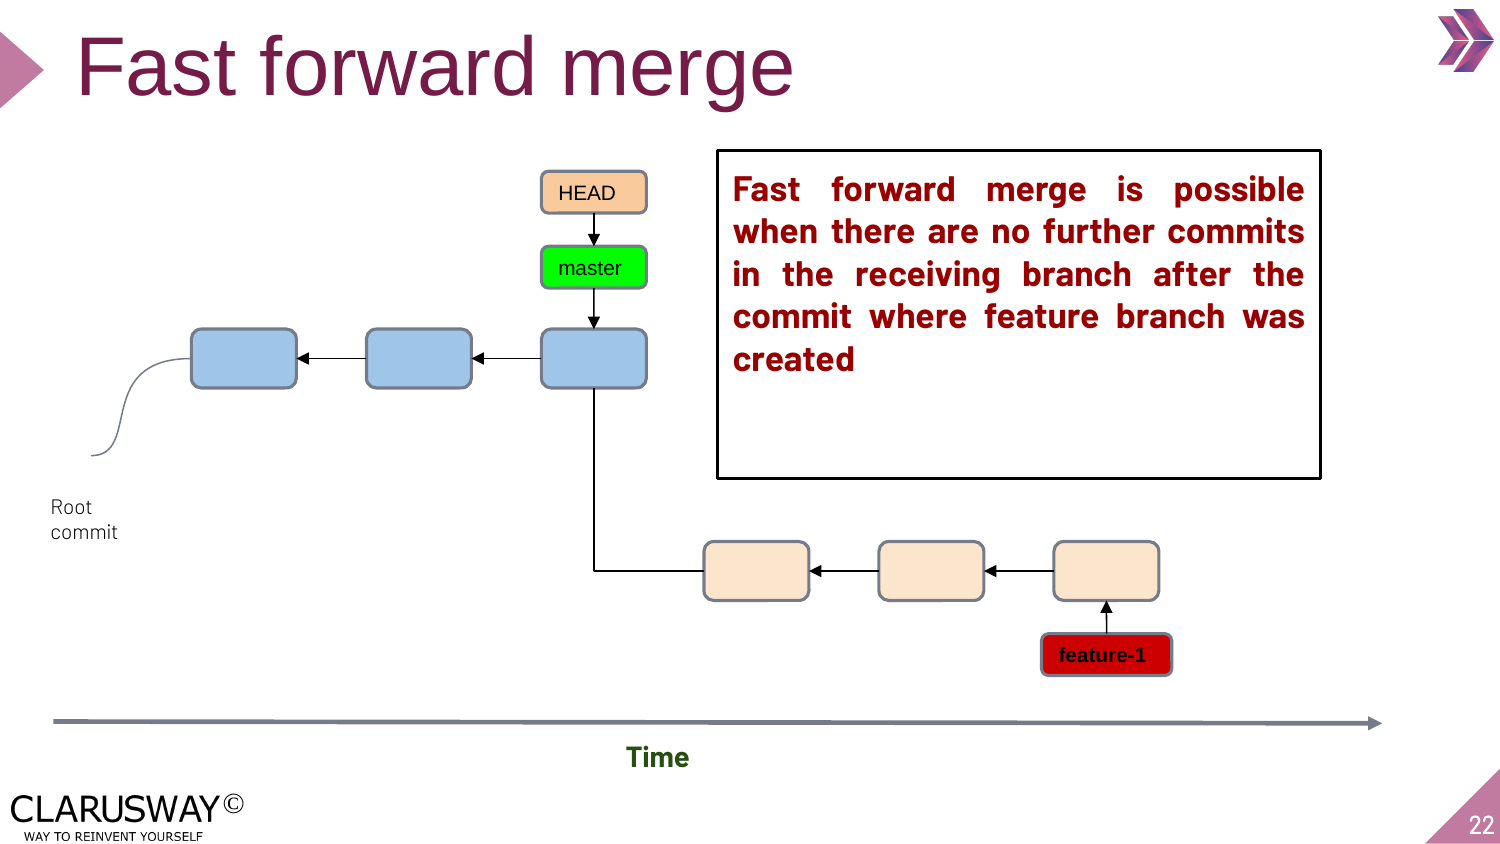

# Fast forward merge
Fast forward merge is possible when there are no further commits in the receiving branch after the commit where feature branch was created
HEAD
master

Root
commit

feature-1
Time
22